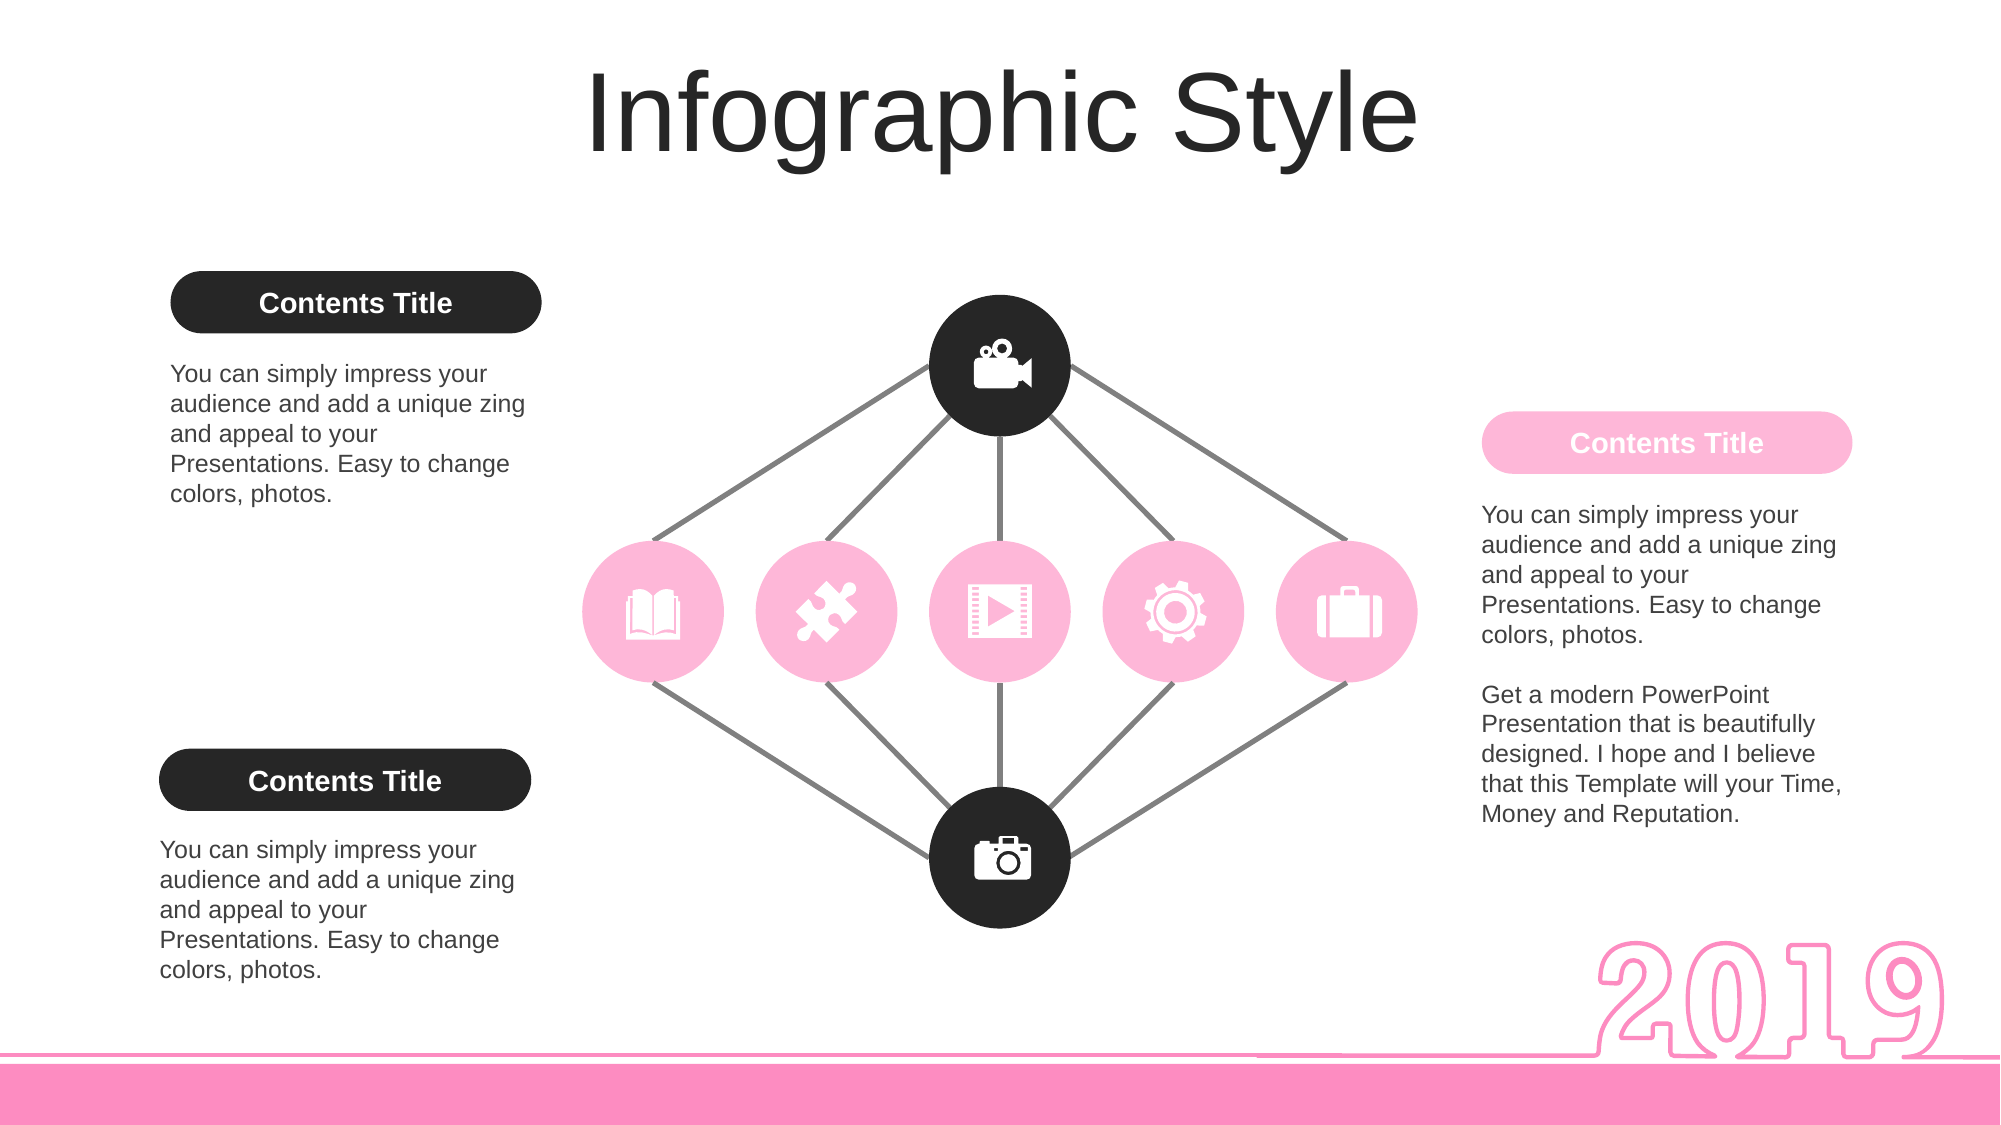

Infographic Style

Contents Title
You can simply impress your audience and add a unique zing and appeal to your Presentations. Easy to change colors, photos.

Contents Title
You can simply impress your audience and add a unique zing and appeal to your Presentations. Easy to change colors, photos.

Get a modern PowerPoint  Presentation that is beautifully designed. I hope and I believe that this Template will your Time, Money and Reputation.

Contents Title
You can simply impress your audience and add a unique zing and appeal to your Presentations. Easy to change colors, photos.